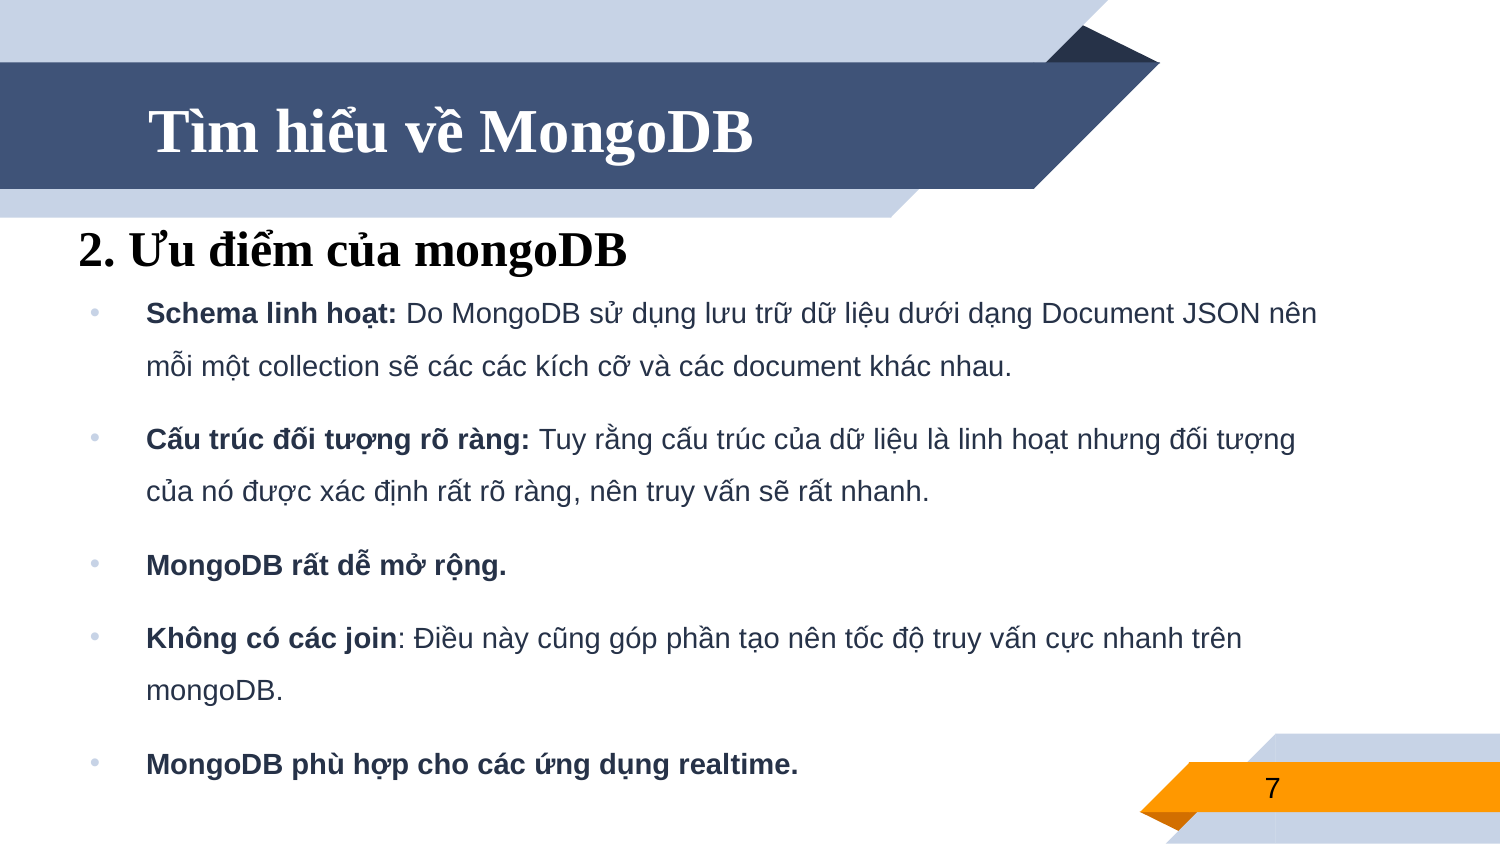

# Tìm hiểu về MongoDB
2. Ưu điểm của mongoDB
Schema linh hoạt: Do MongoDB sử dụng lưu trữ dữ liệu dưới dạng Document JSON nên mỗi một collection sẽ các các kích cỡ và các document khác nhau.
Cấu trúc đối tượng rõ ràng: Tuy rằng cấu trúc của dữ liệu là linh hoạt nhưng đối tượng của nó được xác định rất rõ ràng, nên truy vấn sẽ rất nhanh.
MongoDB rất dễ mở rộng.
Không có các join: Điều này cũng góp phần tạo nên tốc độ truy vấn cực nhanh trên mongoDB.
MongoDB phù hợp cho các ứng dụng realtime.

7